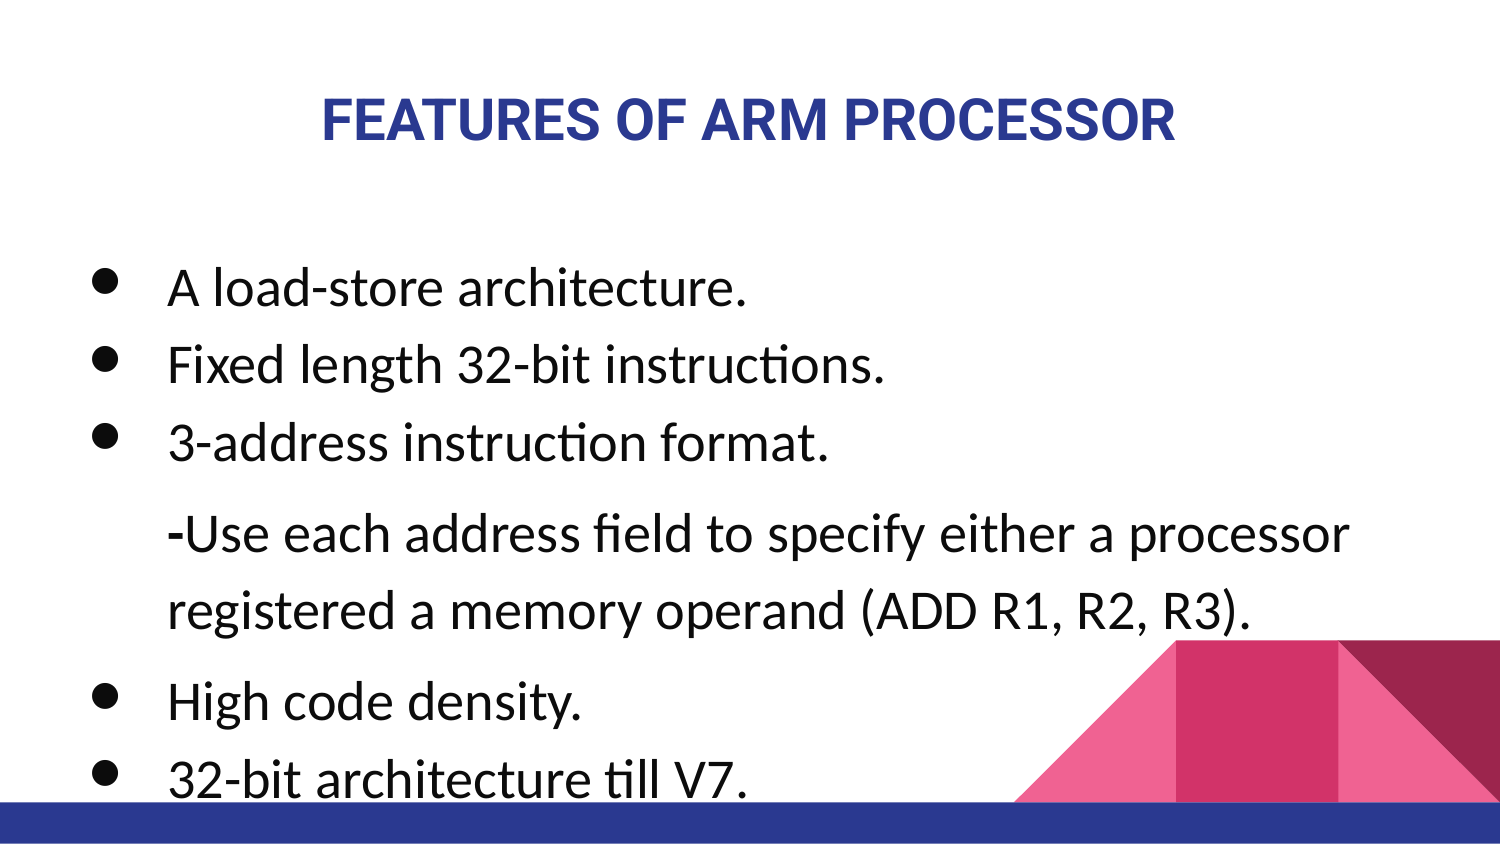

# FEATURES OF ARM PROCESSOR
A load-store architecture.
Fixed length 32-bit instructions.
3-address instruction format.
-Use each address field to specify either a processor registered a memory operand (ADD R1, R2, R3).
High code density.
32-bit architecture till V7.